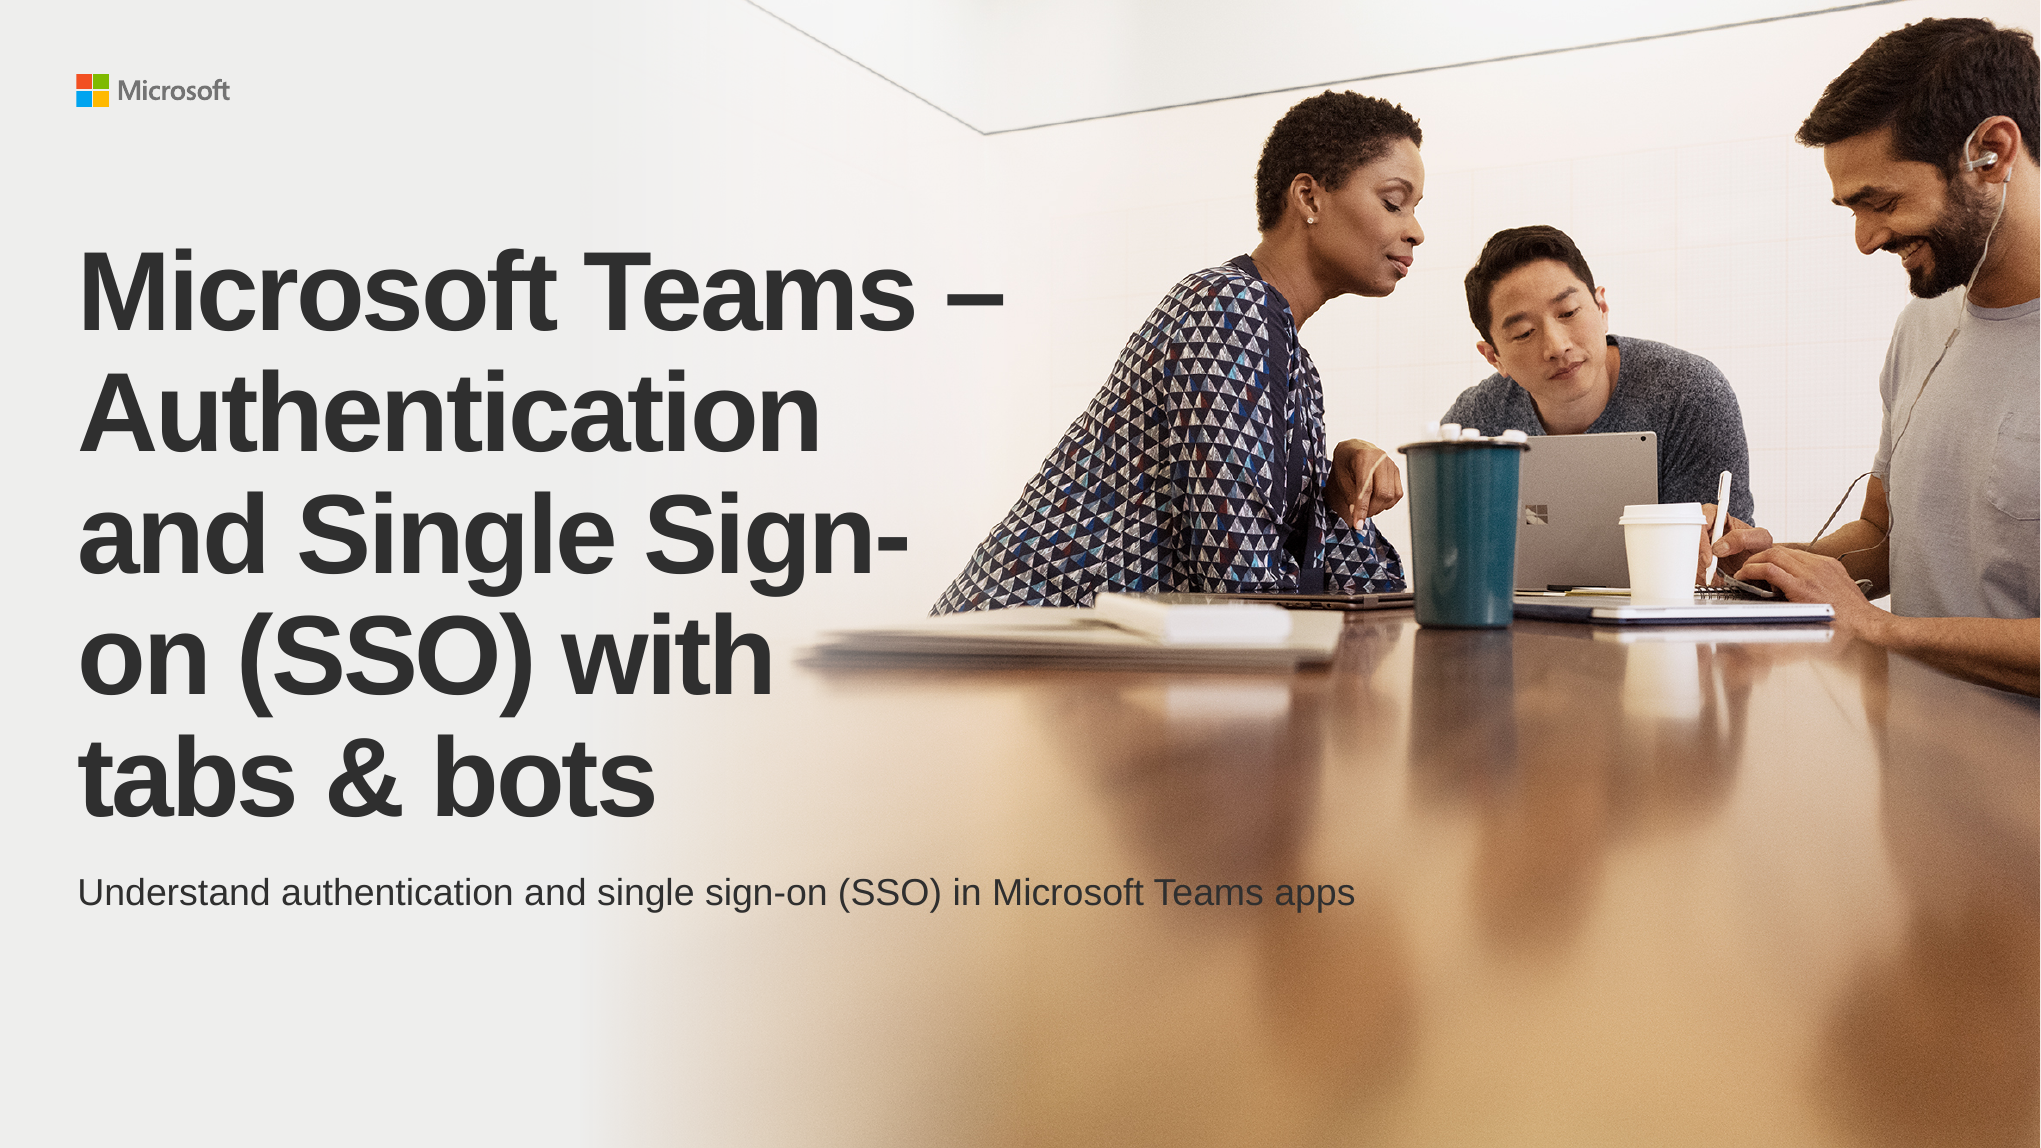

# Microsoft Teams – Authentication and Single Sign-on (SSO) with tabs & bots
Understand authentication and single sign-on (SSO) in Microsoft Teams apps